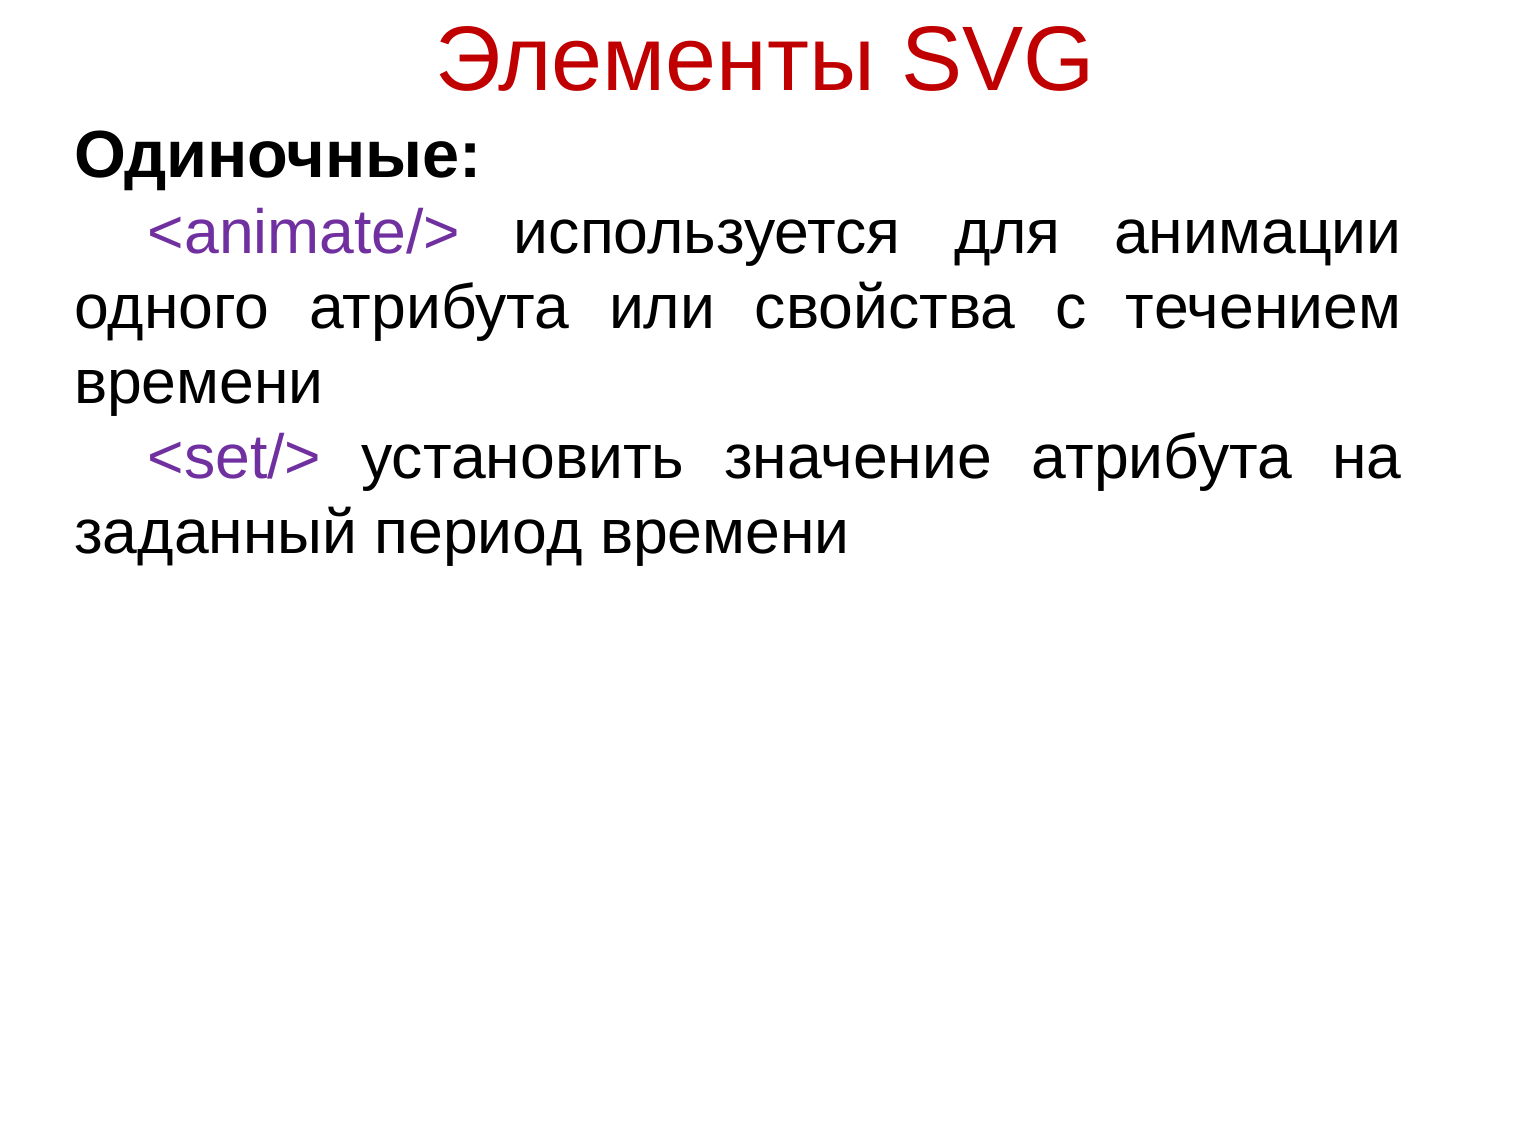

# Элементы SVG
Одиночные:
<animate/> используется для анимации одного атрибута или свойства с течением времени
<set/> установить значение атрибута на заданный период времени